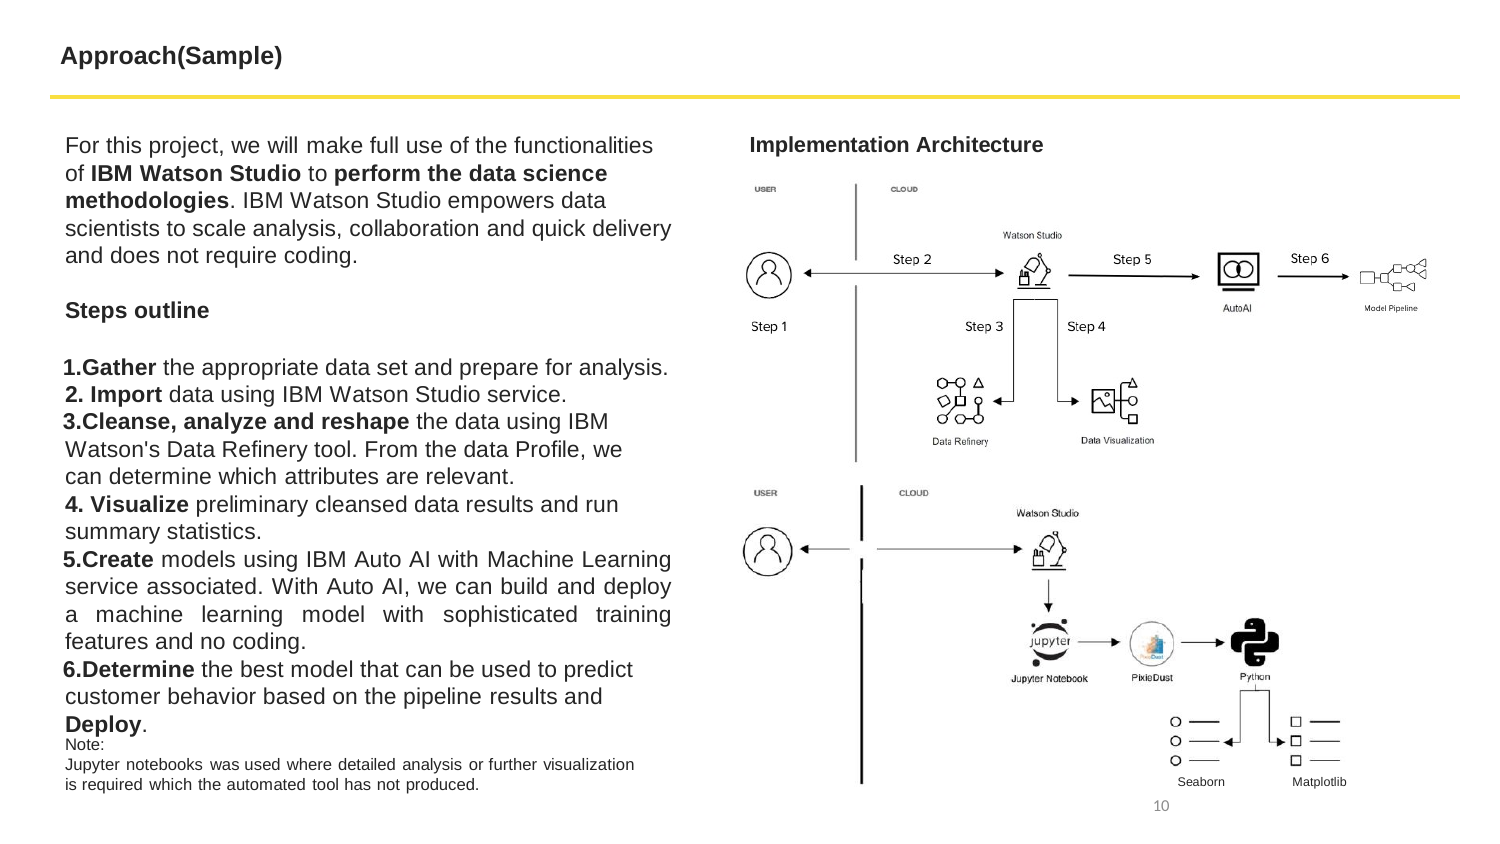

Approach(Sample)

Implementation Architecture
For this project, we will make full use of the functionalities of IBM Watson Studio to perform the data science methodologies. IBM Watson Studio empowers data scientists to scale analysis, collaboration and quick delivery and does not require coding.

Steps outline

Gather the appropriate data set and prepare for analysis.
Import data using IBM Watson Studio service.
Cleanse, analyze and reshape the data using IBM Watson's Data Refinery tool. From the data Profile, we can determine which attributes are relevant.
Visualize preliminary cleansed data results and run
summary statistics.
Create models using IBM Auto AI with Machine Learning service associated. With Auto AI, we can build and deploy a machine learning model with sophisticated training features and no coding.
Determine the best model that can be used to predict customer behavior based on the pipeline results and Deploy.

Note:
Jupyter notebooks was used where detailed analysis or further visualization is required which the automated tool has not produced.

Seaborn
Matplotlib
10